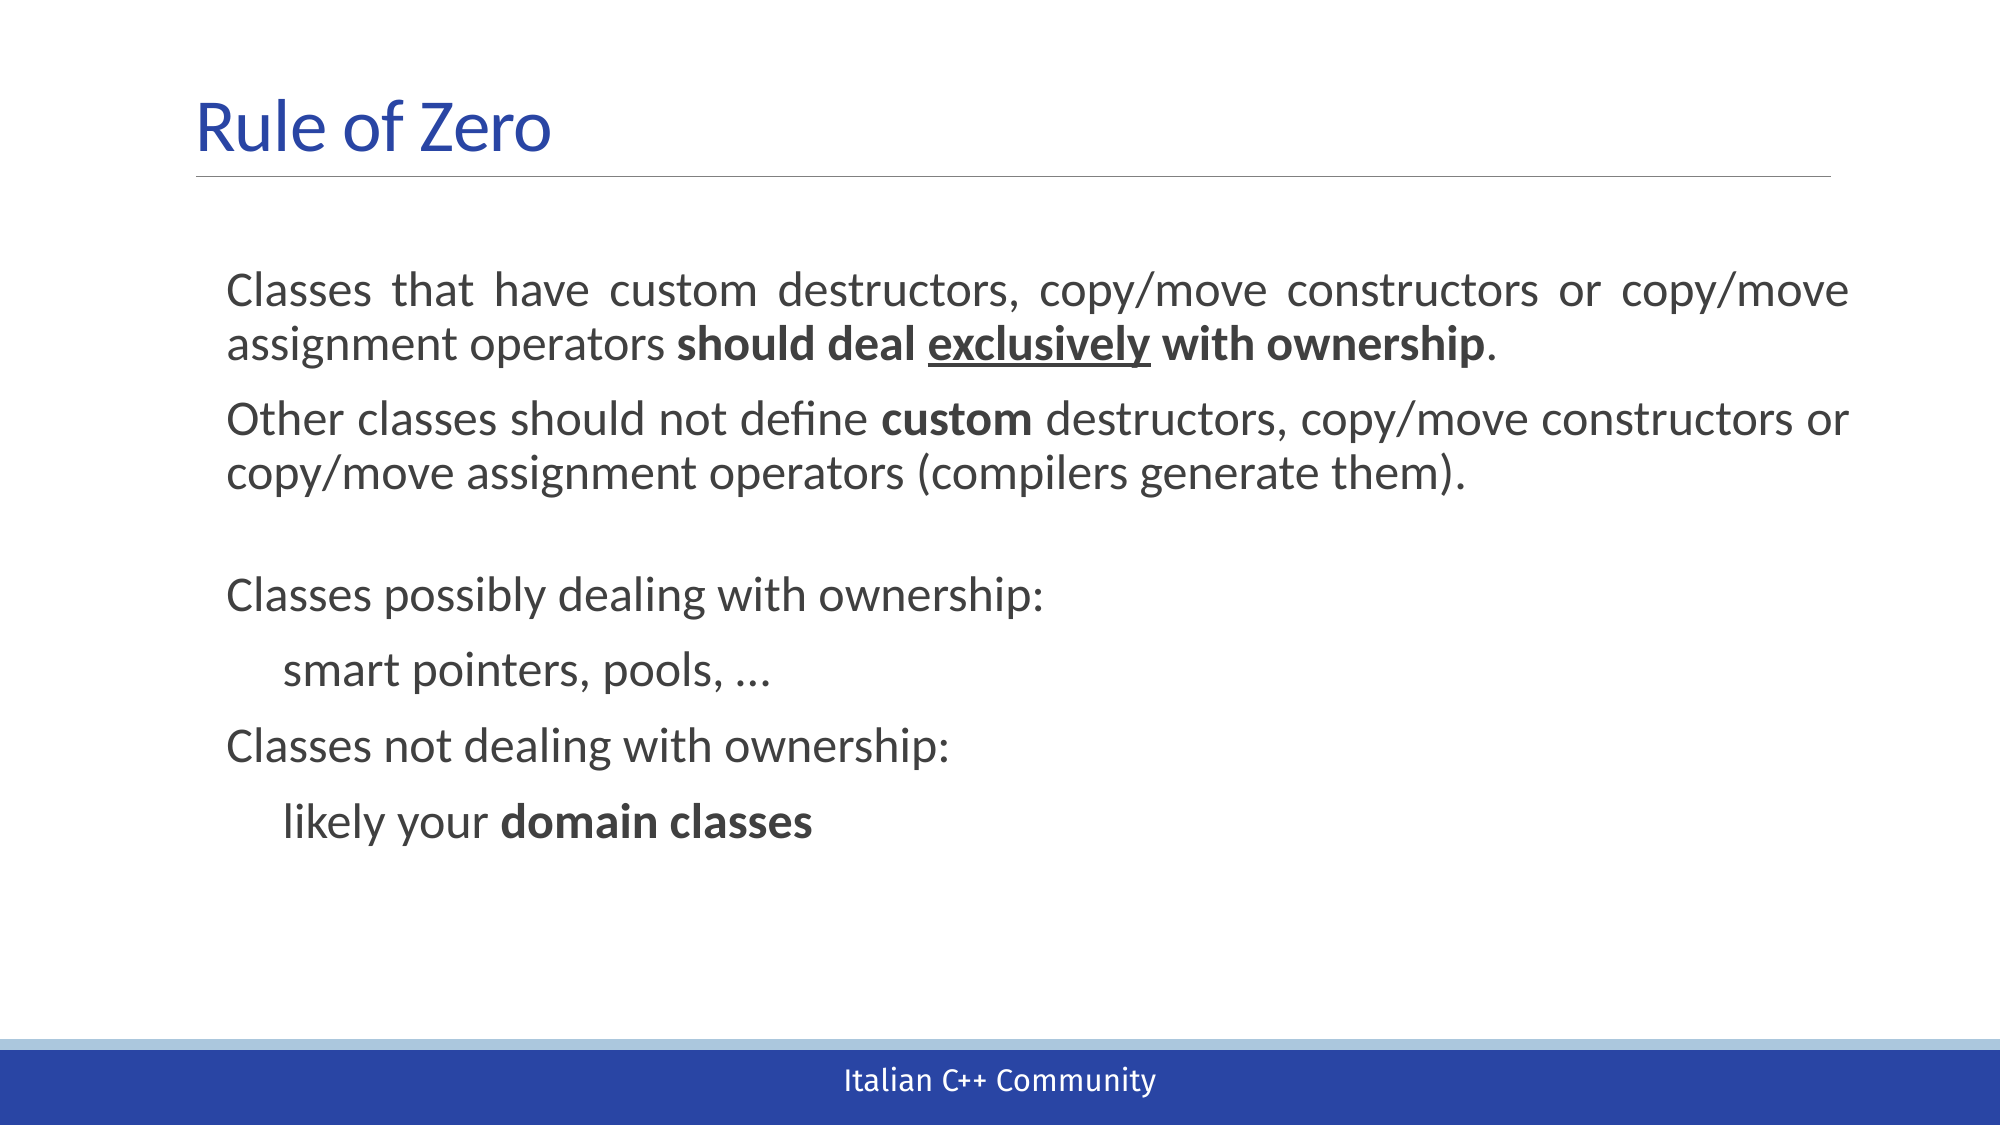

# Rule of Zero
Classes that have custom destructors, copy/move constructors or copy/move assignment operators should deal exclusively with ownership.
Other classes should not define custom destructors, copy/move constructors or copy/move assignment operators (compilers generate them).

Classes possibly dealing with ownership:
     smart pointers, pools, …
Classes not dealing with ownership:
     likely your domain classes